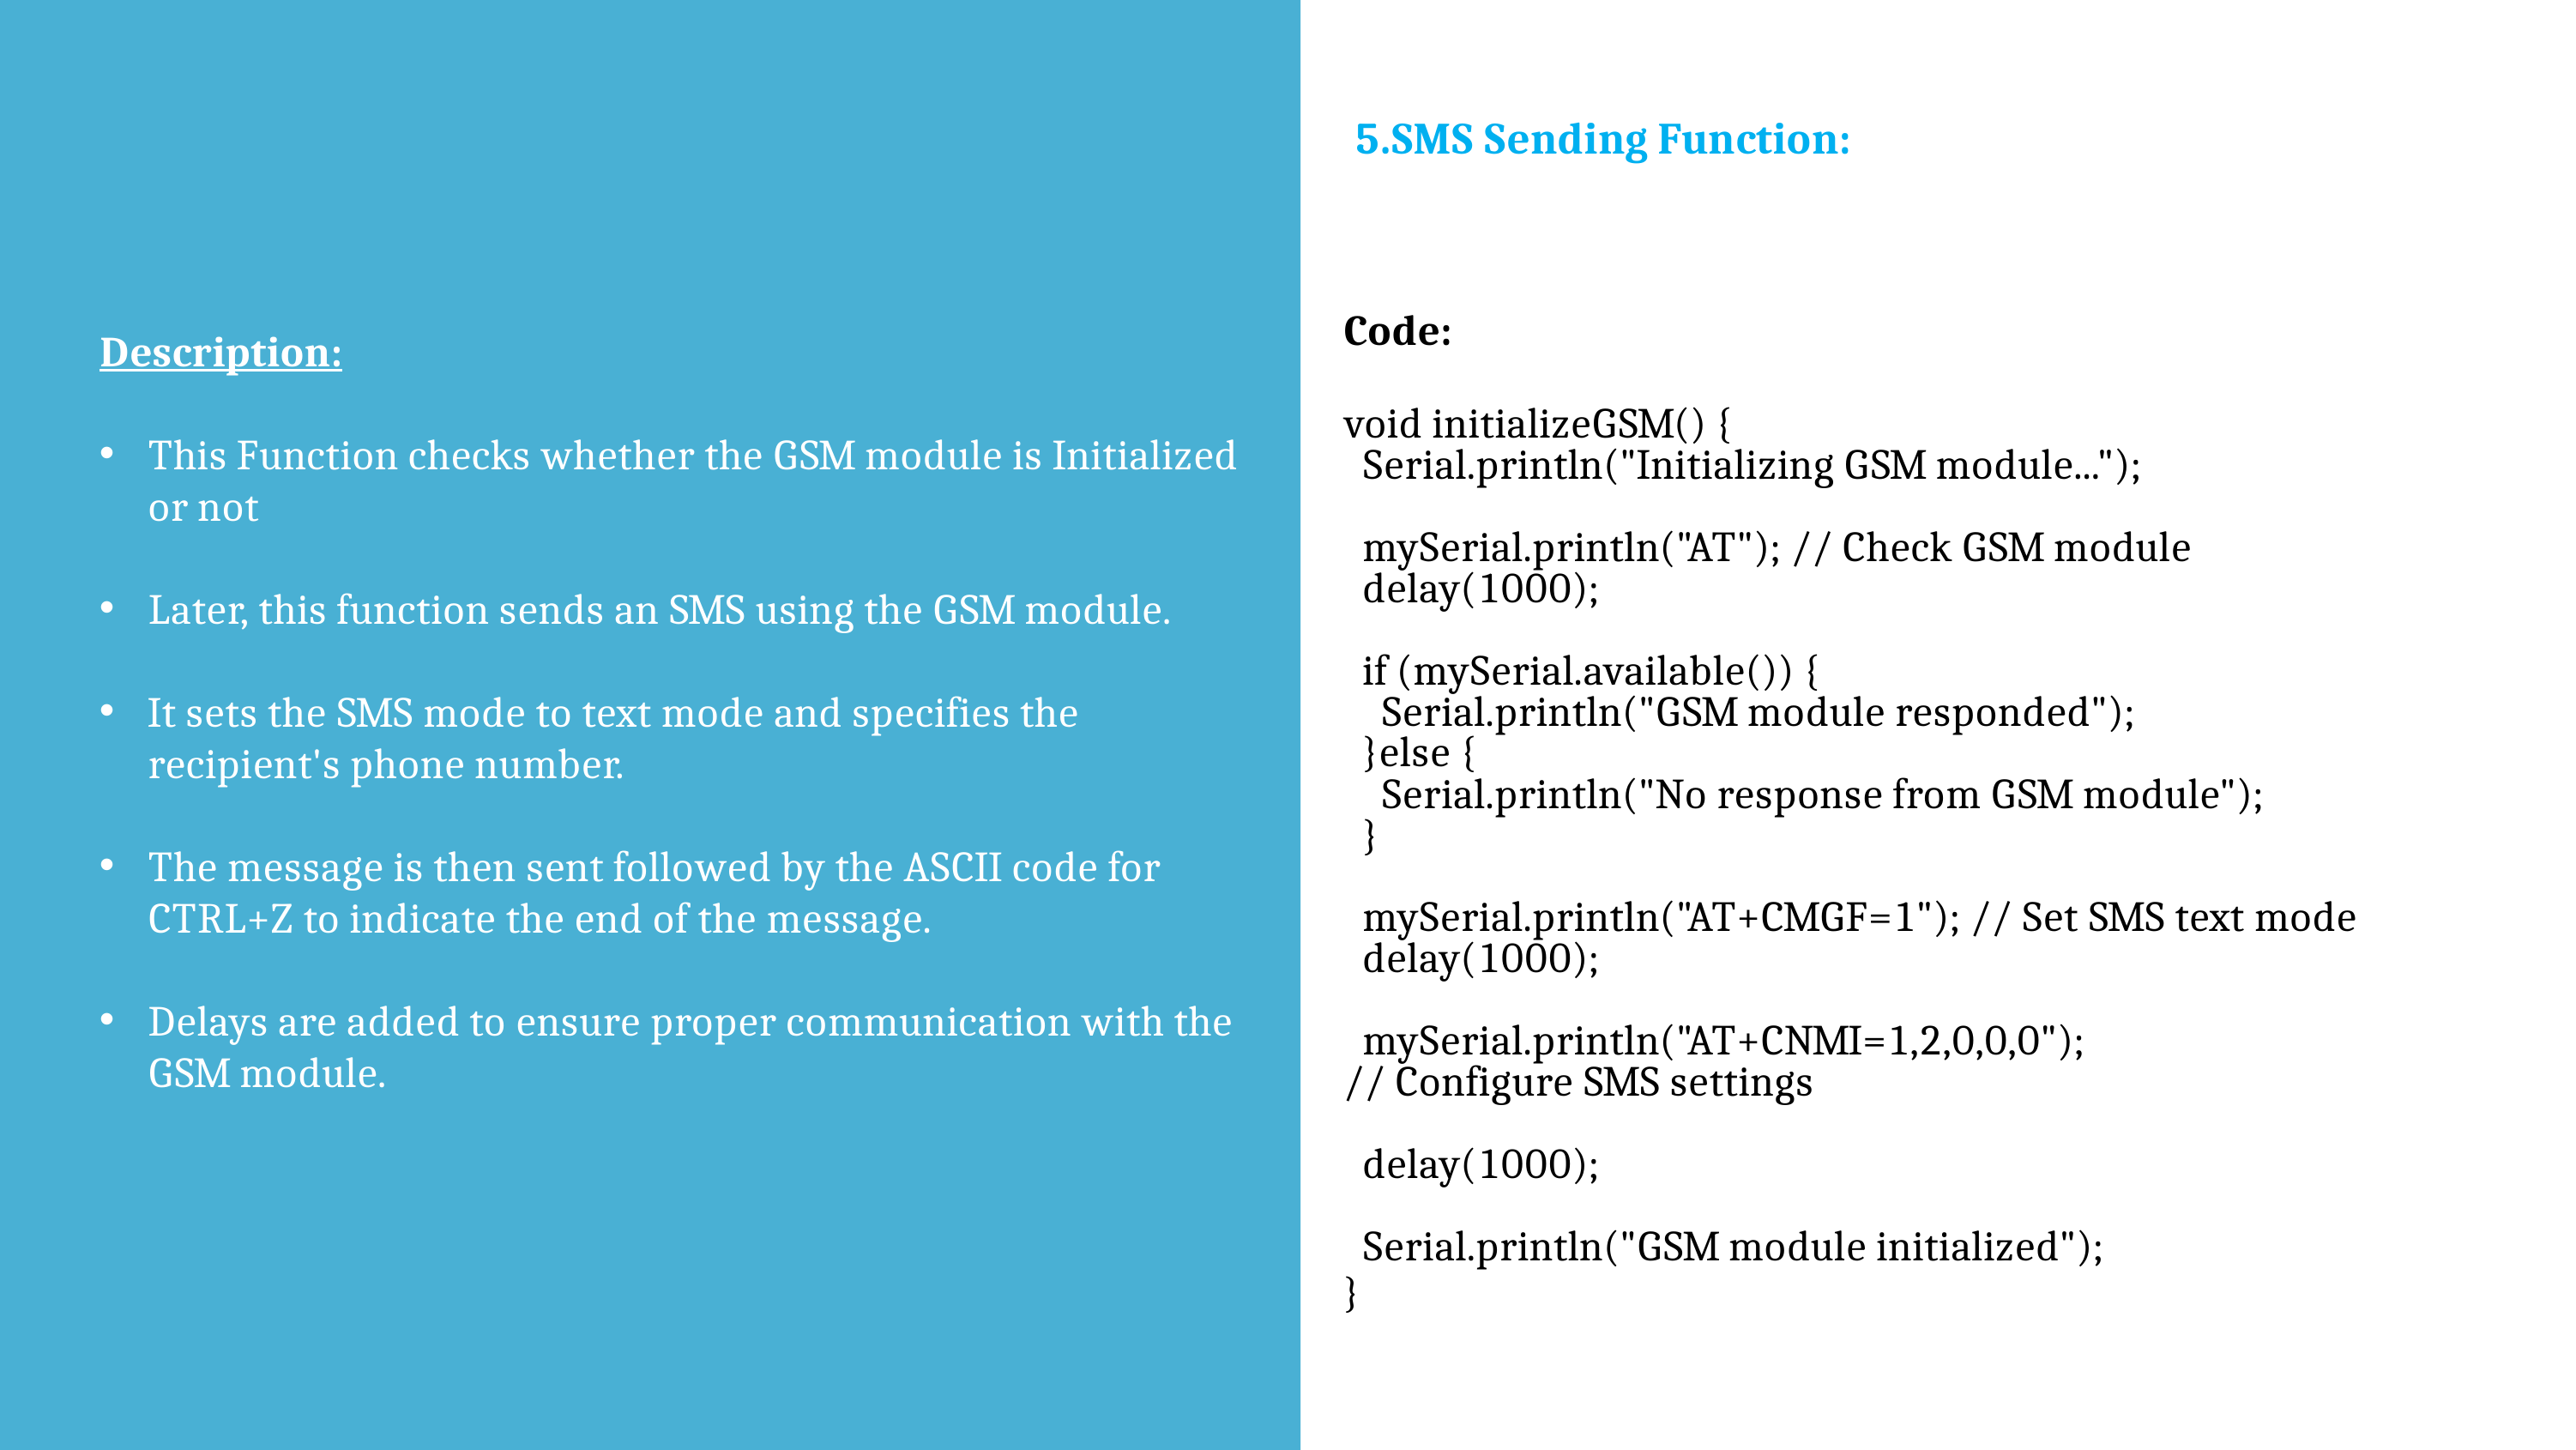

5.SMS Sending Function:
Code:

void initializeGSM() {
  Serial.println("Initializing GSM module...");

  mySerial.println("AT"); // Check GSM module
  delay(1000);

  if (mySerial.available()) {
    Serial.println("GSM module responded");
  }else {
    Serial.println("No response from GSM module");
  }

  mySerial.println("AT+CMGF=1"); // Set SMS text mode
  delay(1000);

  mySerial.println("AT+CNMI=1,2,0,0,0");
// Configure SMS settings

  delay(1000);

  Serial.println("GSM module initialized");
}
Description:

This Function checks whether the GSM module is Initialized or not

Later, this function sends an SMS using the GSM module.

It sets the SMS mode to text mode and specifies the recipient's phone number.

The message is then sent followed by the ASCII code for CTRL+Z to indicate the end of the message.

Delays are added to ensure proper communication with the GSM module.